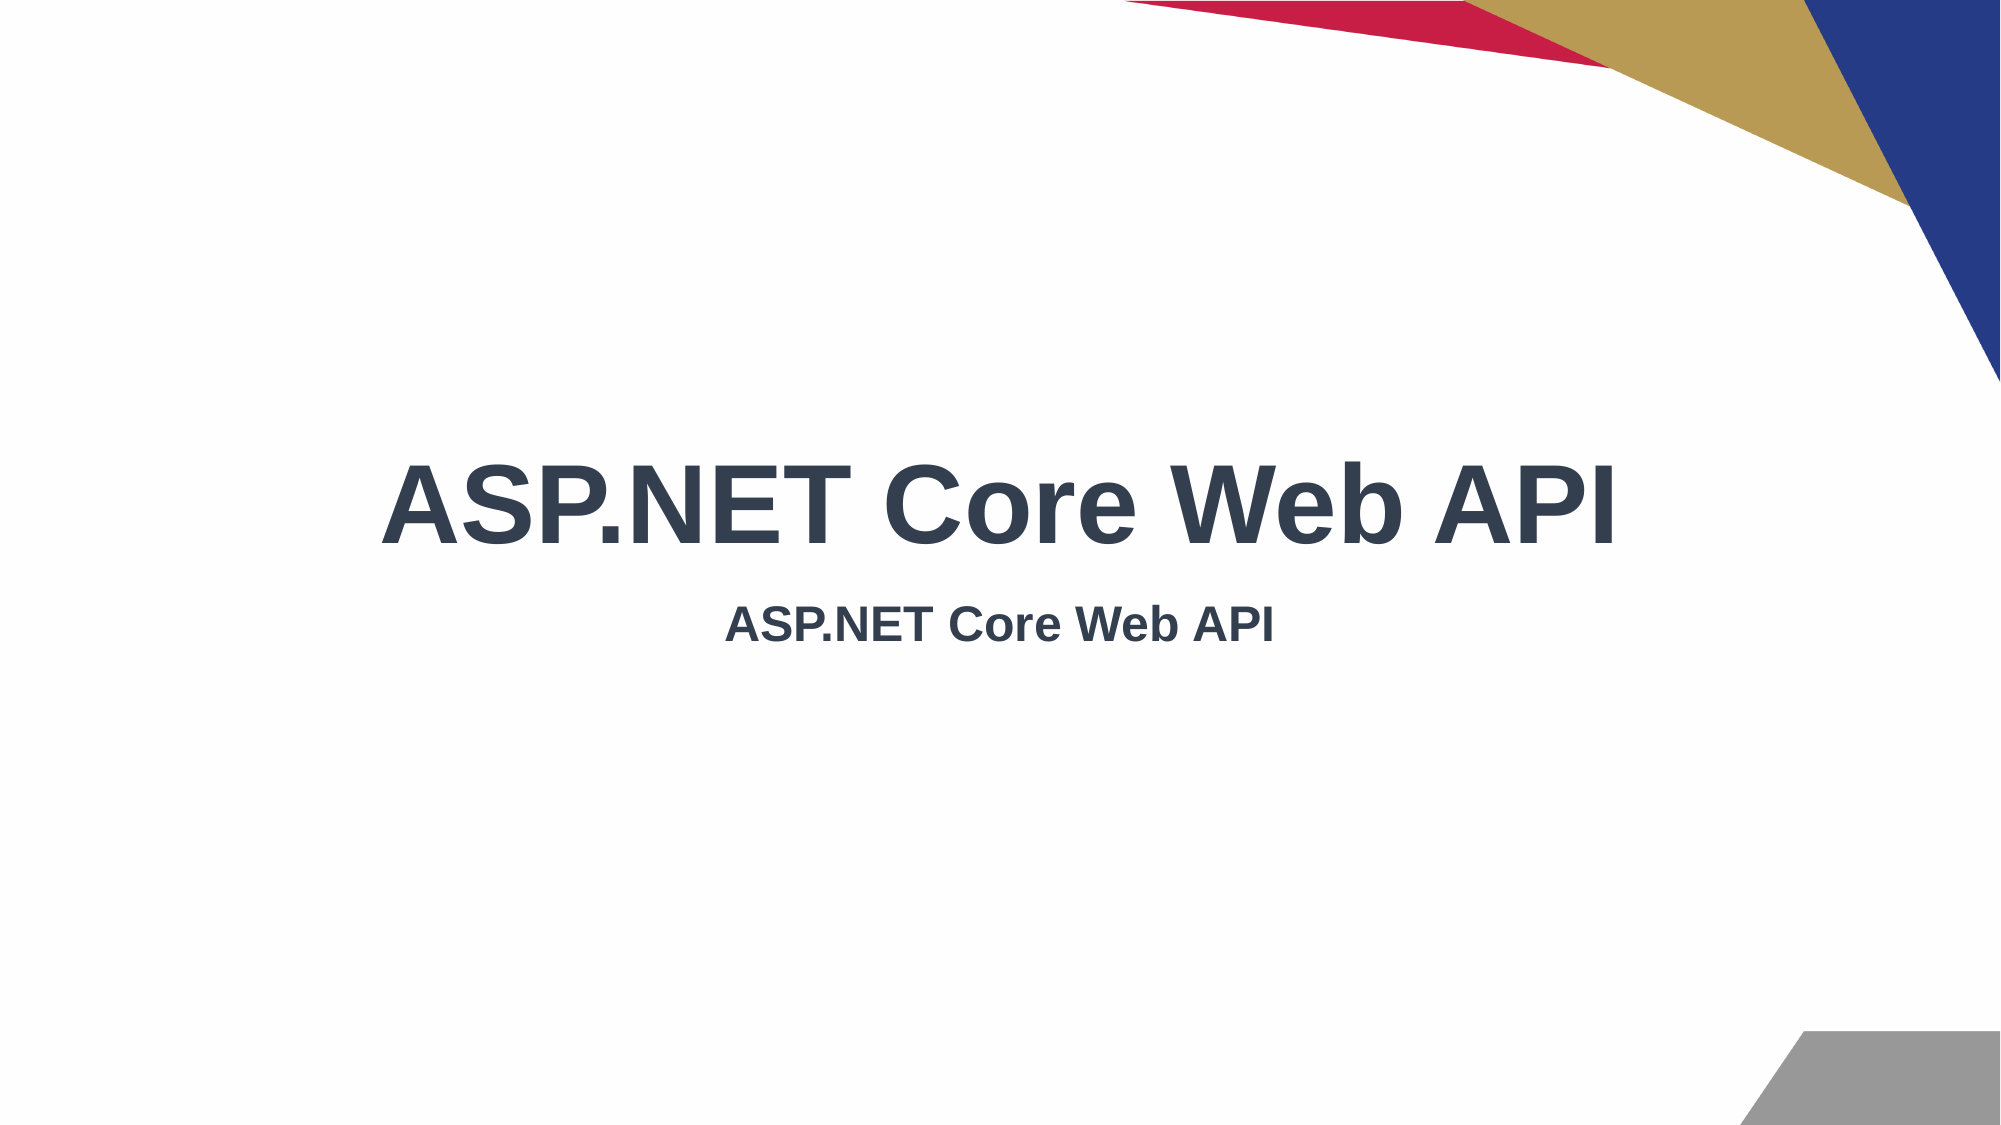

# ASP.NET Core Web API
ASP.NET Core Web API